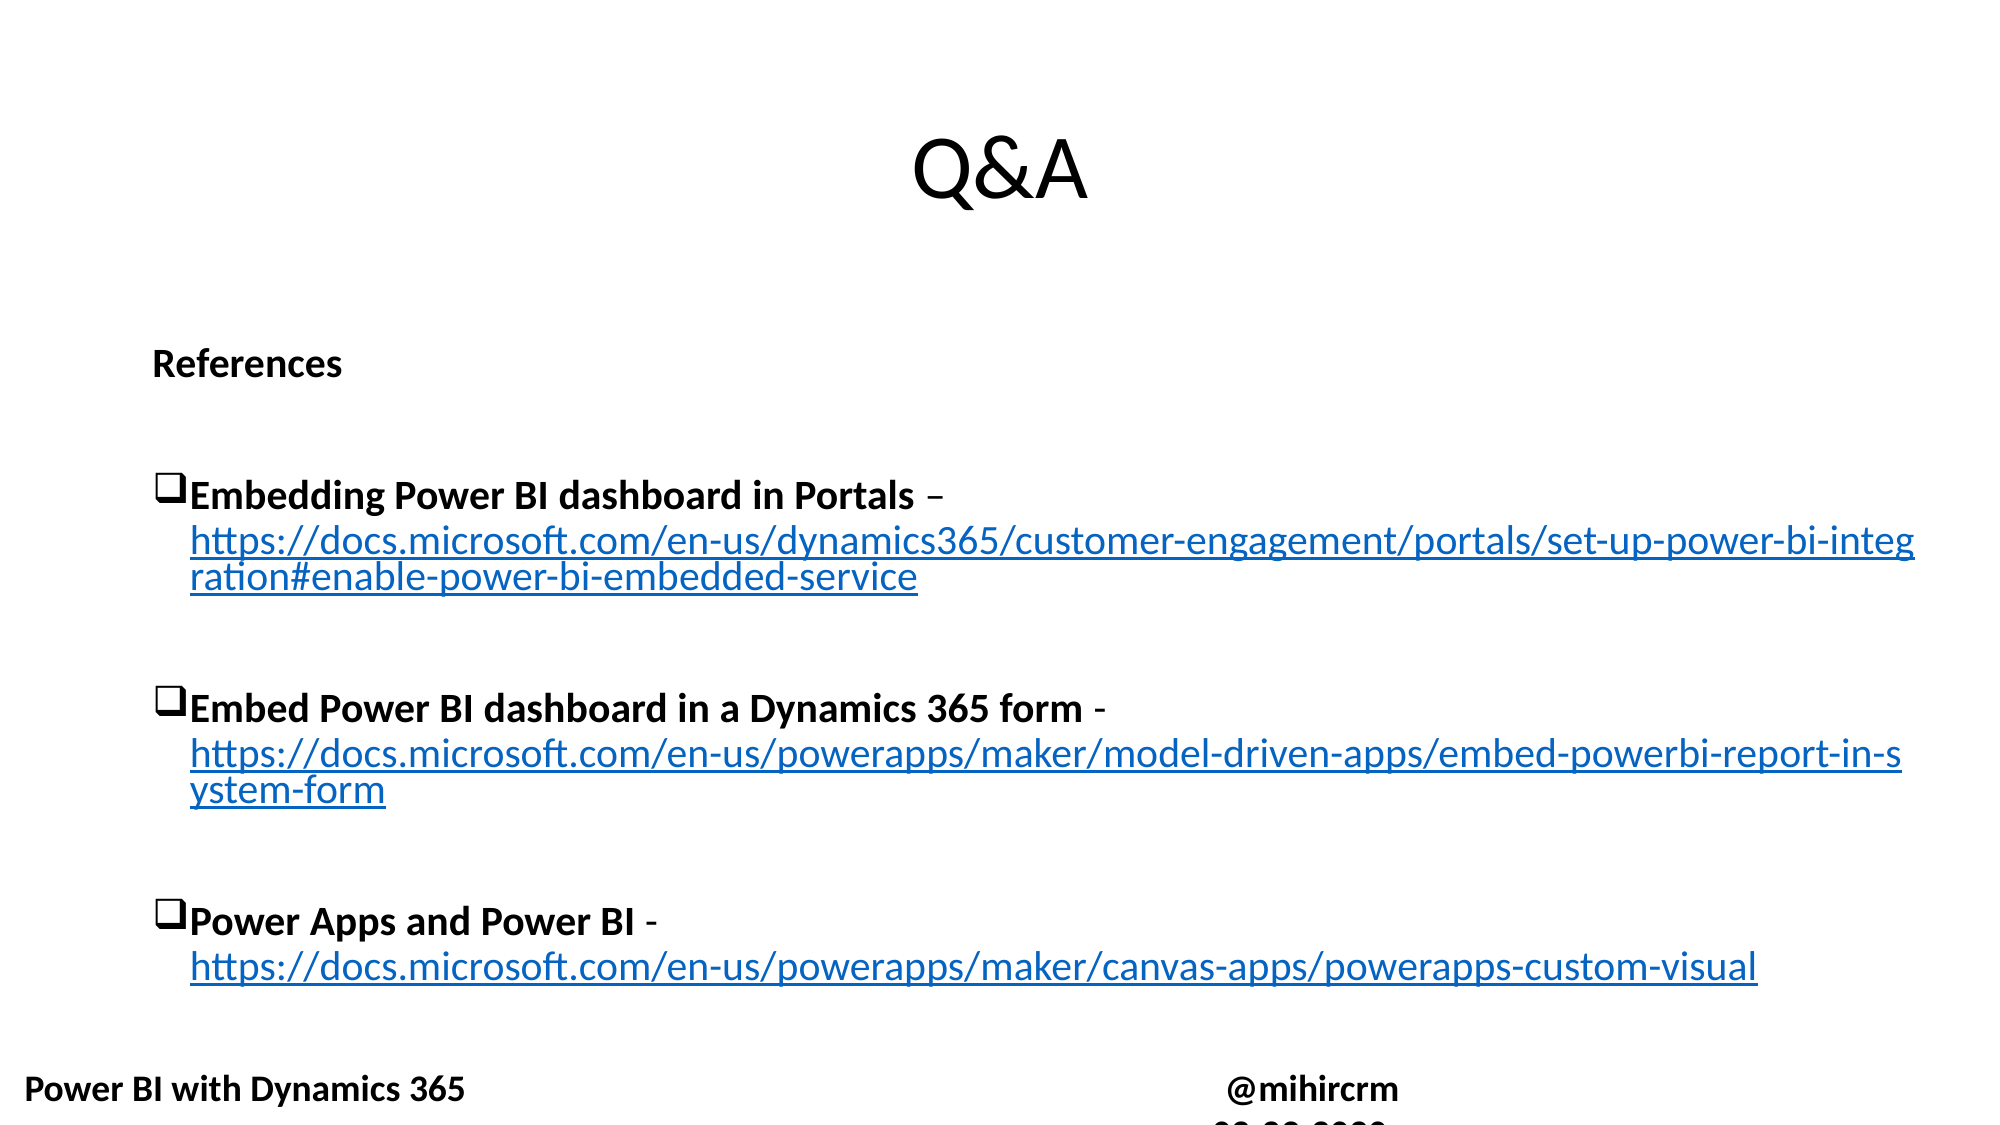

# Q&A

References

Embedding Power BI dashboard in Portals – https://docs.microsoft.com/en-us/dynamics365/customer-engagement/portals/set-up-power-bi-integration#enable-power-bi-embedded-service

Embed Power BI dashboard in a Dynamics 365 form - https://docs.microsoft.com/en-us/powerapps/maker/model-driven-apps/embed-powerbi-report-in-system-form

Power Apps and Power BI - https://docs.microsoft.com/en-us/powerapps/maker/canvas-apps/powerapps-custom-visual

Power BI with Dynamics 365						@mihircrm								02-29-2020